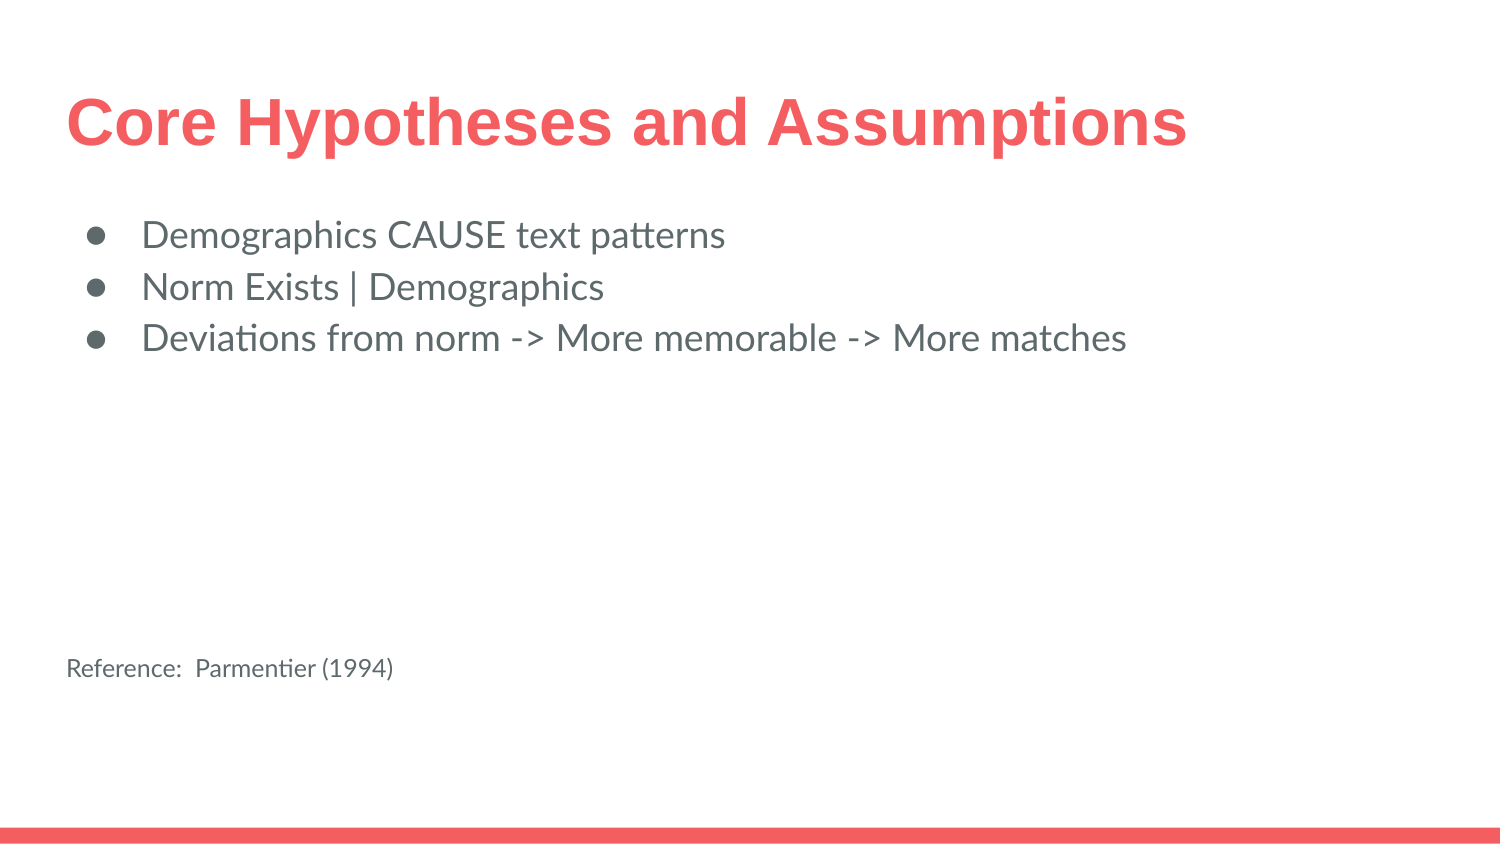

# Core Hypotheses and Assumptions
Demographics CAUSE text patterns
Norm Exists | Demographics
Deviations from norm -> More memorable -> More matches

Reference:  Parmentier (1994)